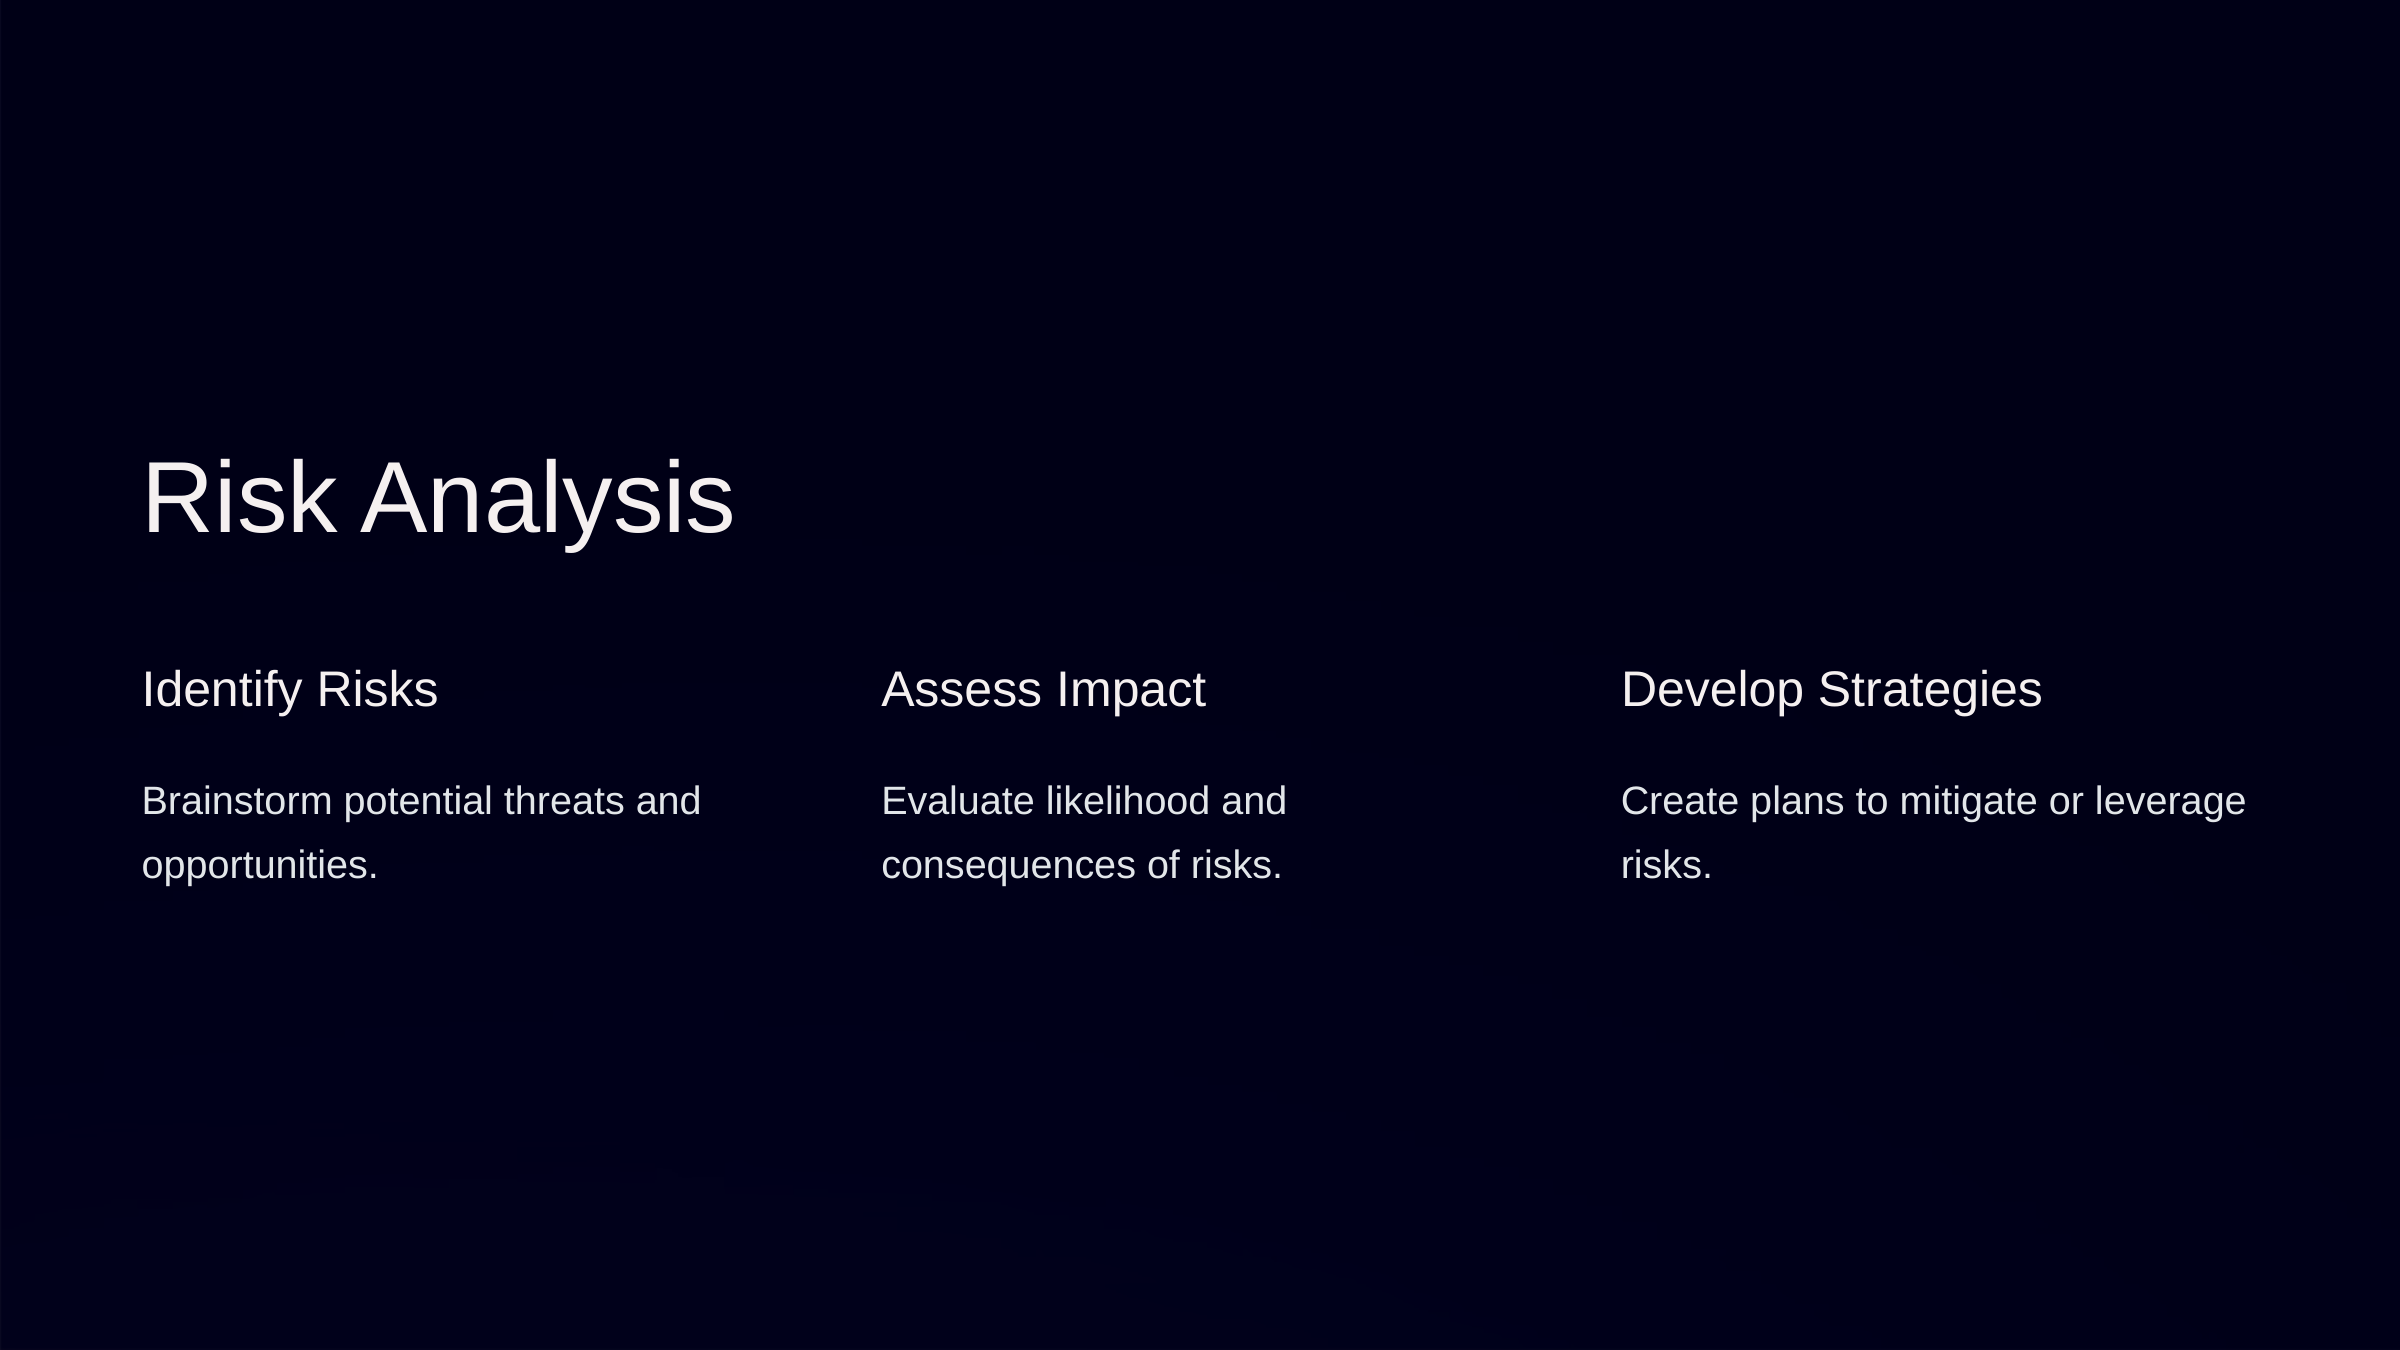

Risk Analysis
Identify Risks
Assess Impact
Develop Strategies
Brainstorm potential threats and opportunities.
Evaluate likelihood and consequences of risks.
Create plans to mitigate or leverage risks.